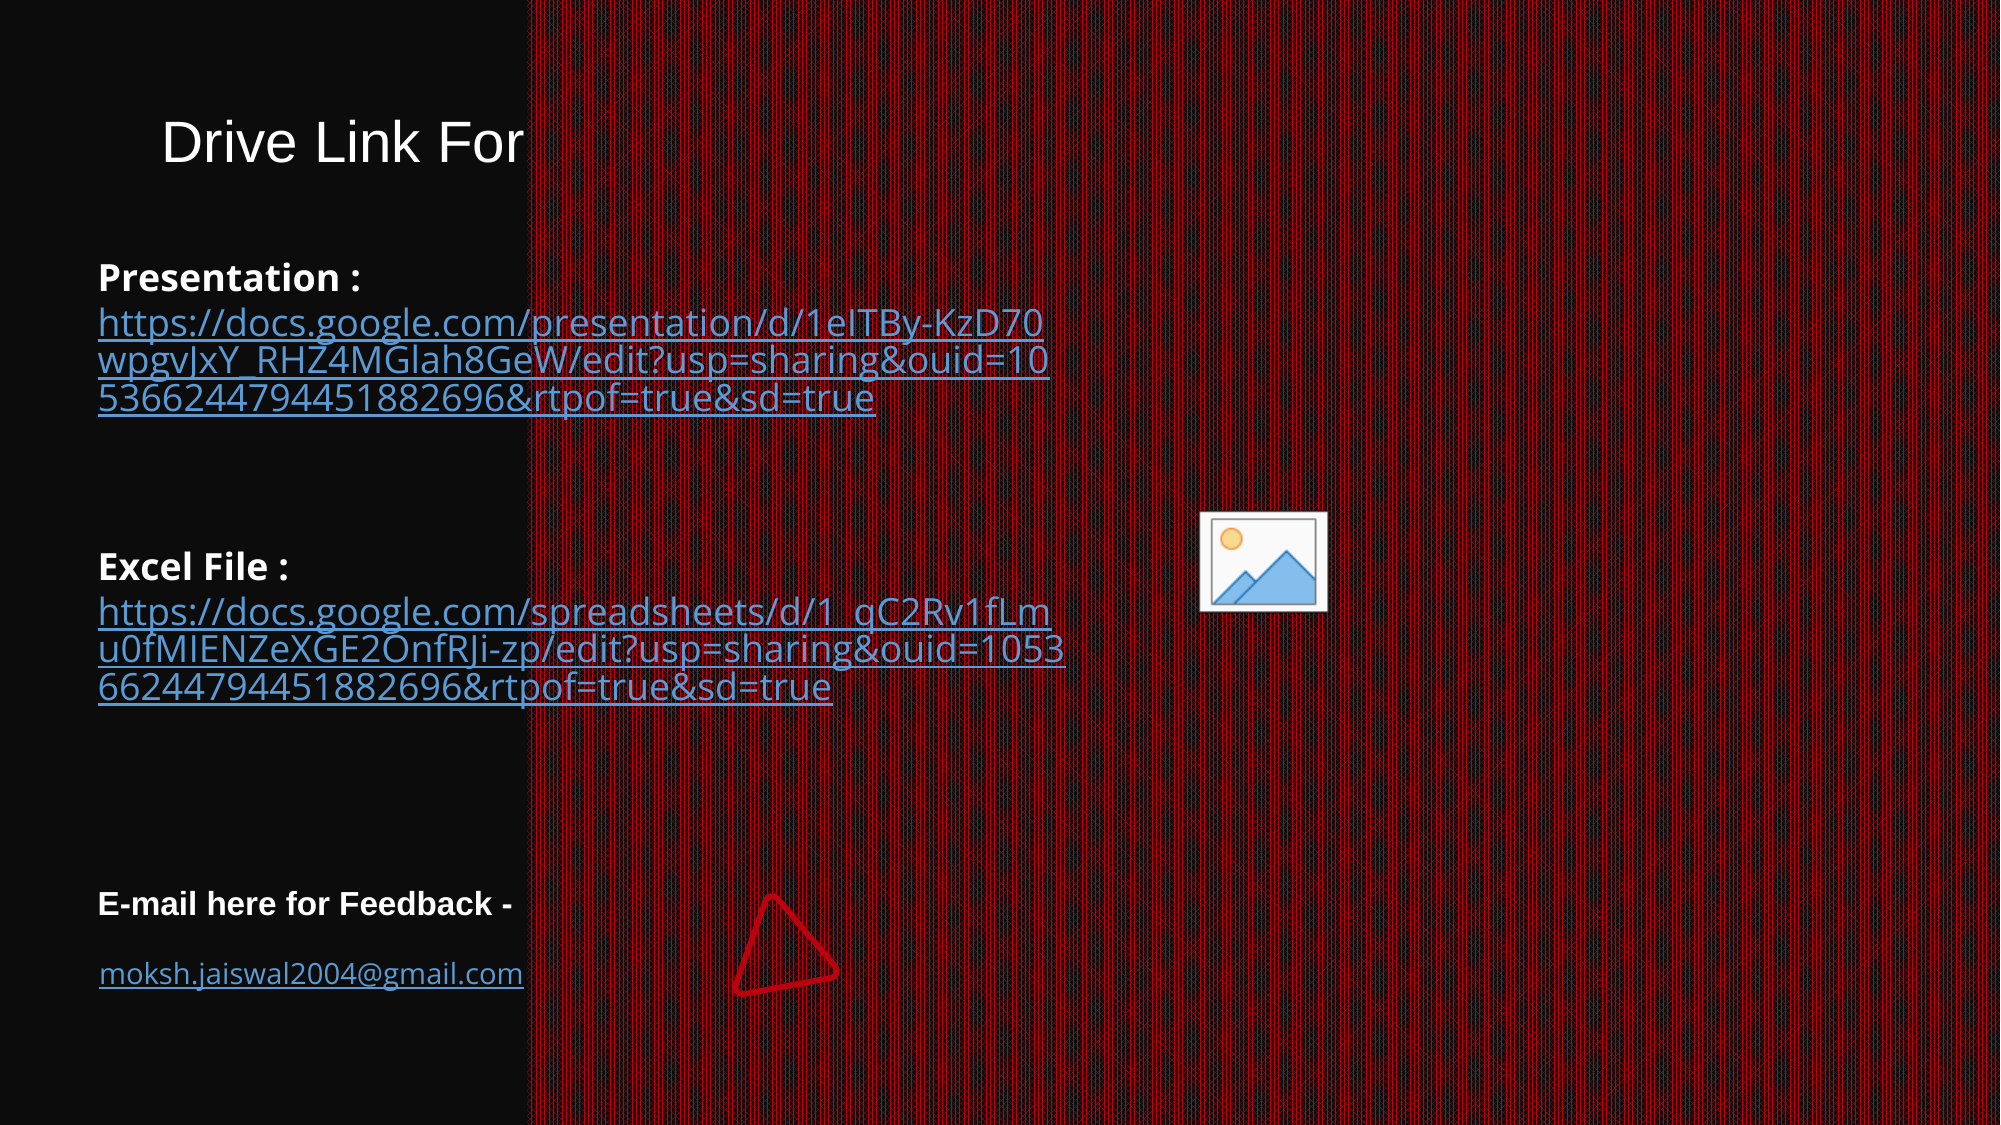

.

Drive Link For The Project -

Presentation :
https://docs.google.com/presentation/d/1eITBy-KzD70wpgvJxY_RHZ4MGlah8GeW/edit?usp=sharing&ouid=105366244794451882696&rtpof=true&sd=true
Excel File :
https://docs.google.com/spreadsheets/d/1_qC2Rv1fLmu0fMIENZeXGE2OnfRJi-zp/edit?usp=sharing&ouid=105366244794451882696&rtpof=true&sd=true
E-mail here for Feedback -

moksh.jaiswal2004@gmail.com